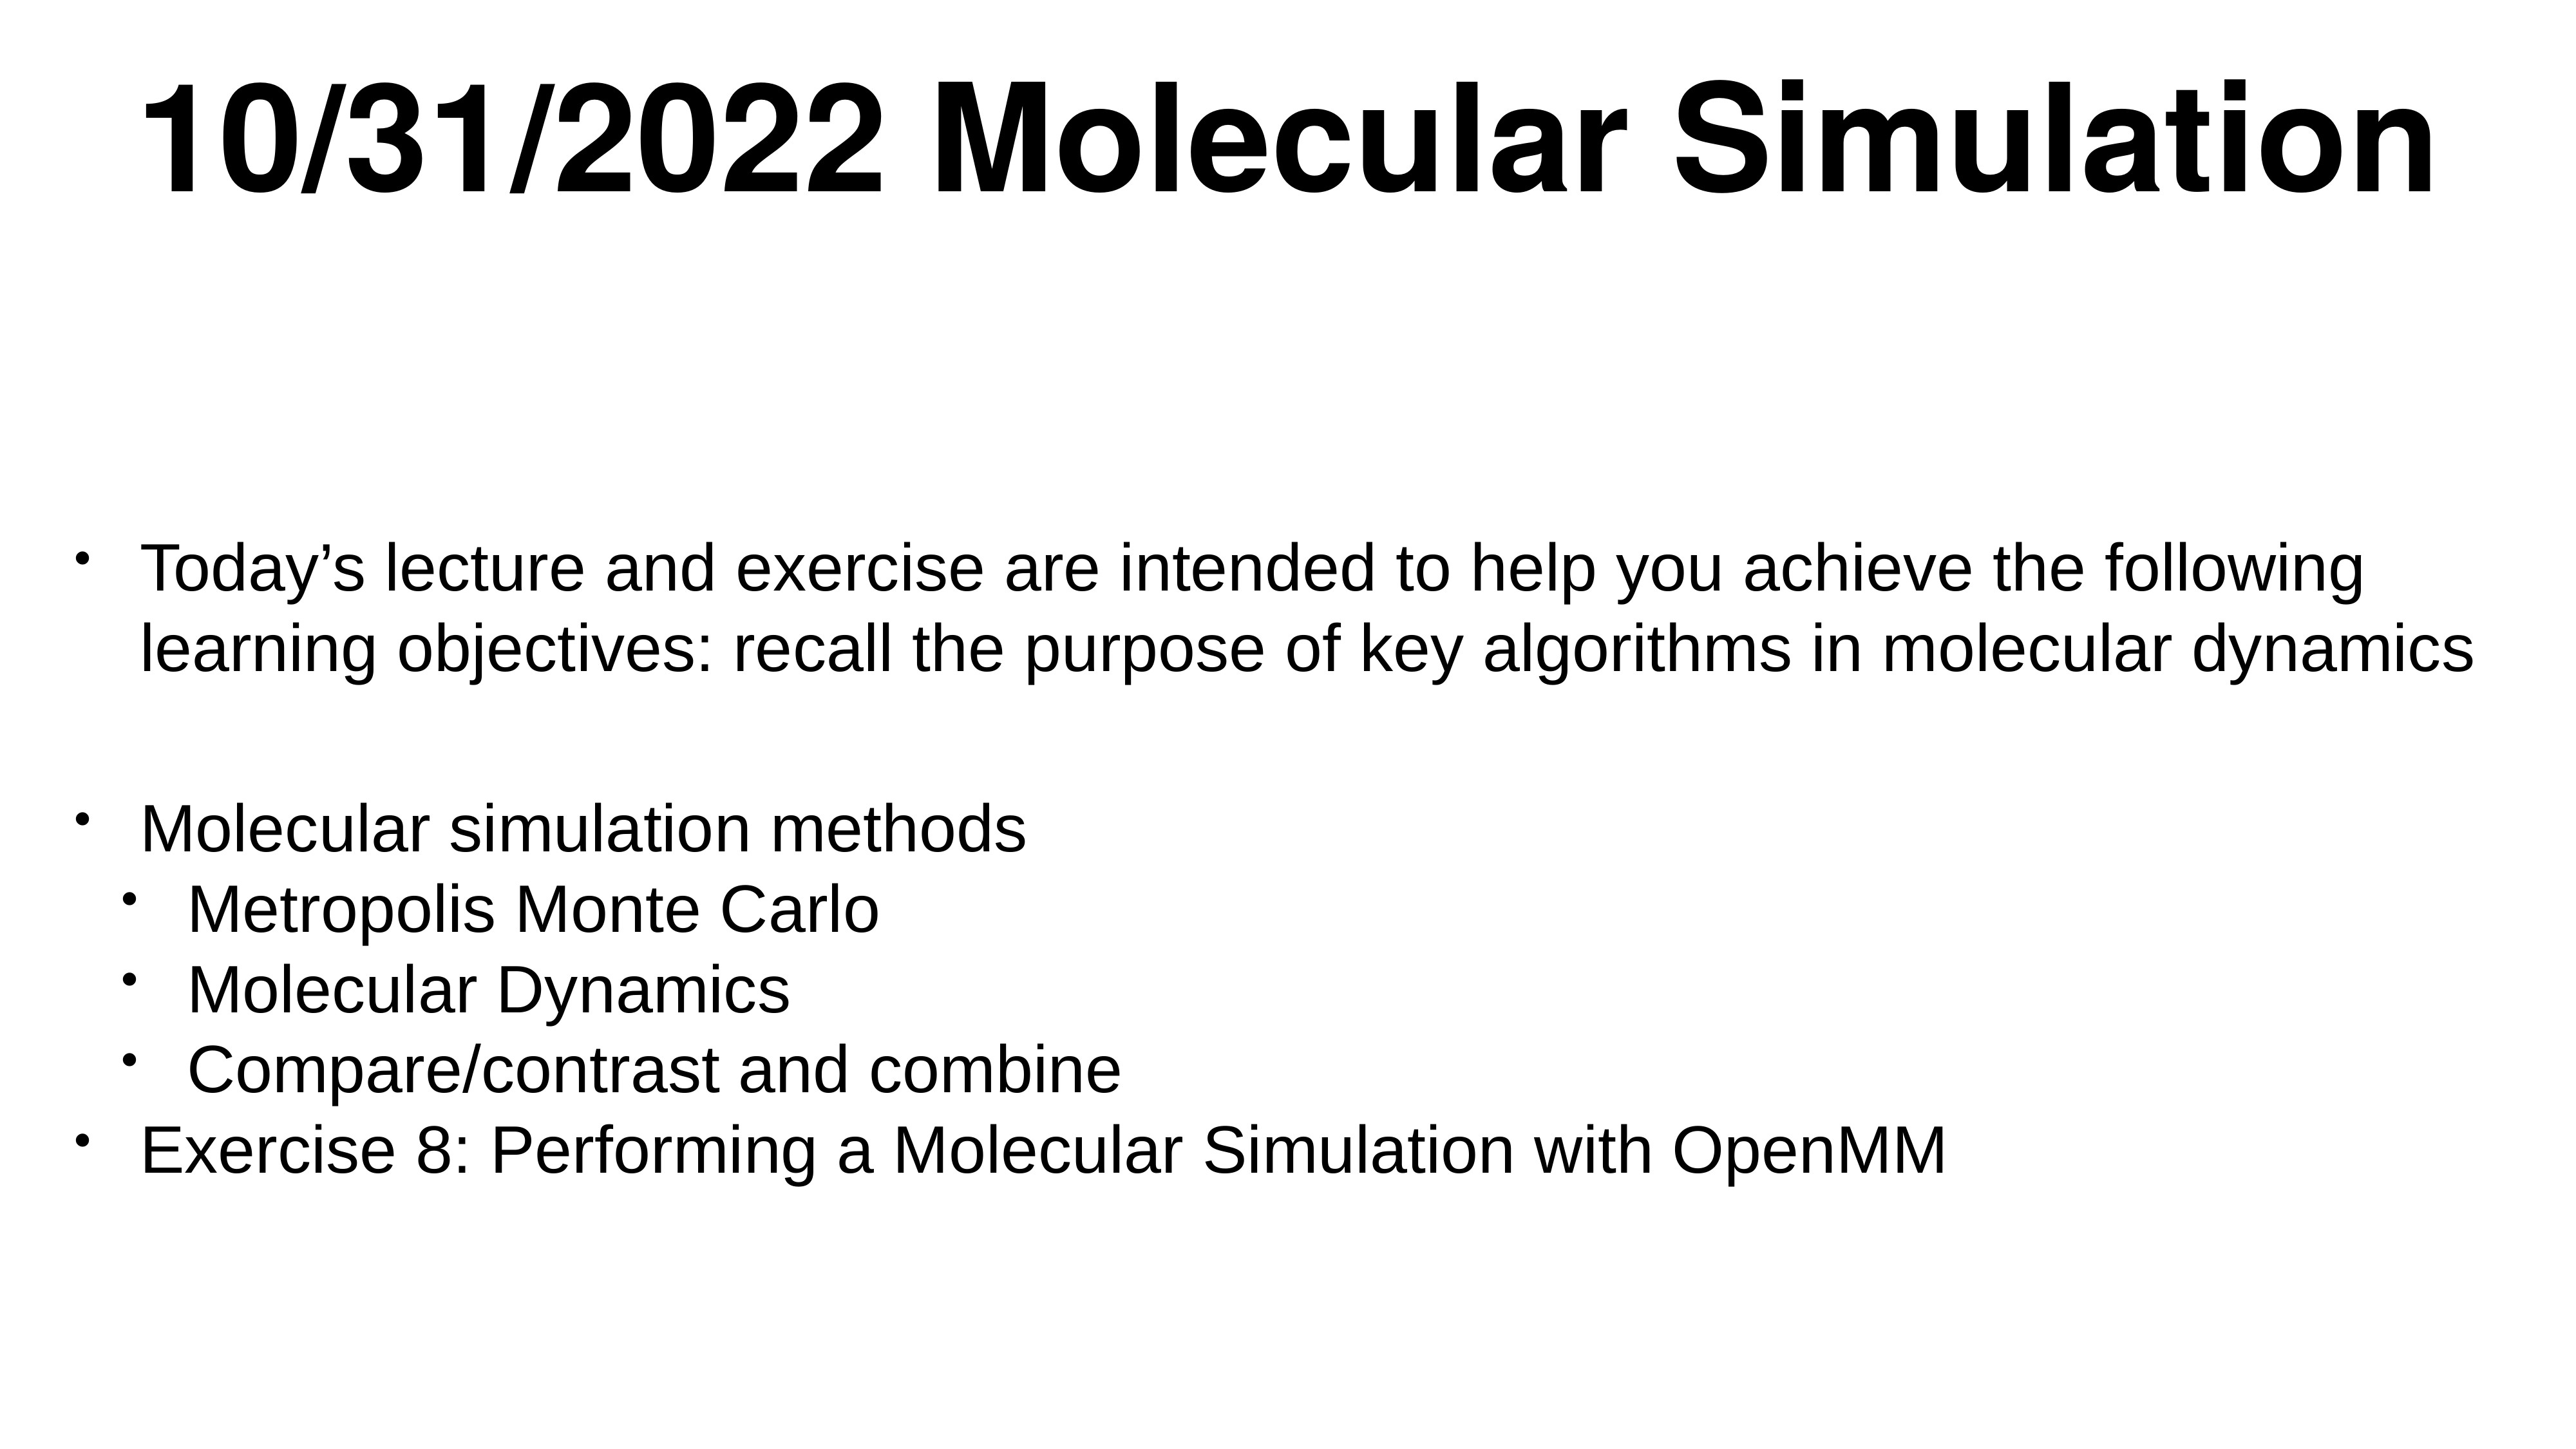

# 10/31/2022 Molecular Simulation
Today’s lecture and exercise are intended to help you achieve the following learning objectives: recall the purpose of key algorithms in molecular dynamics

Molecular simulation methods
Metropolis Monte Carlo
Molecular Dynamics
Compare/contrast and combine
Exercise 8: Performing a Molecular Simulation with OpenMM
1